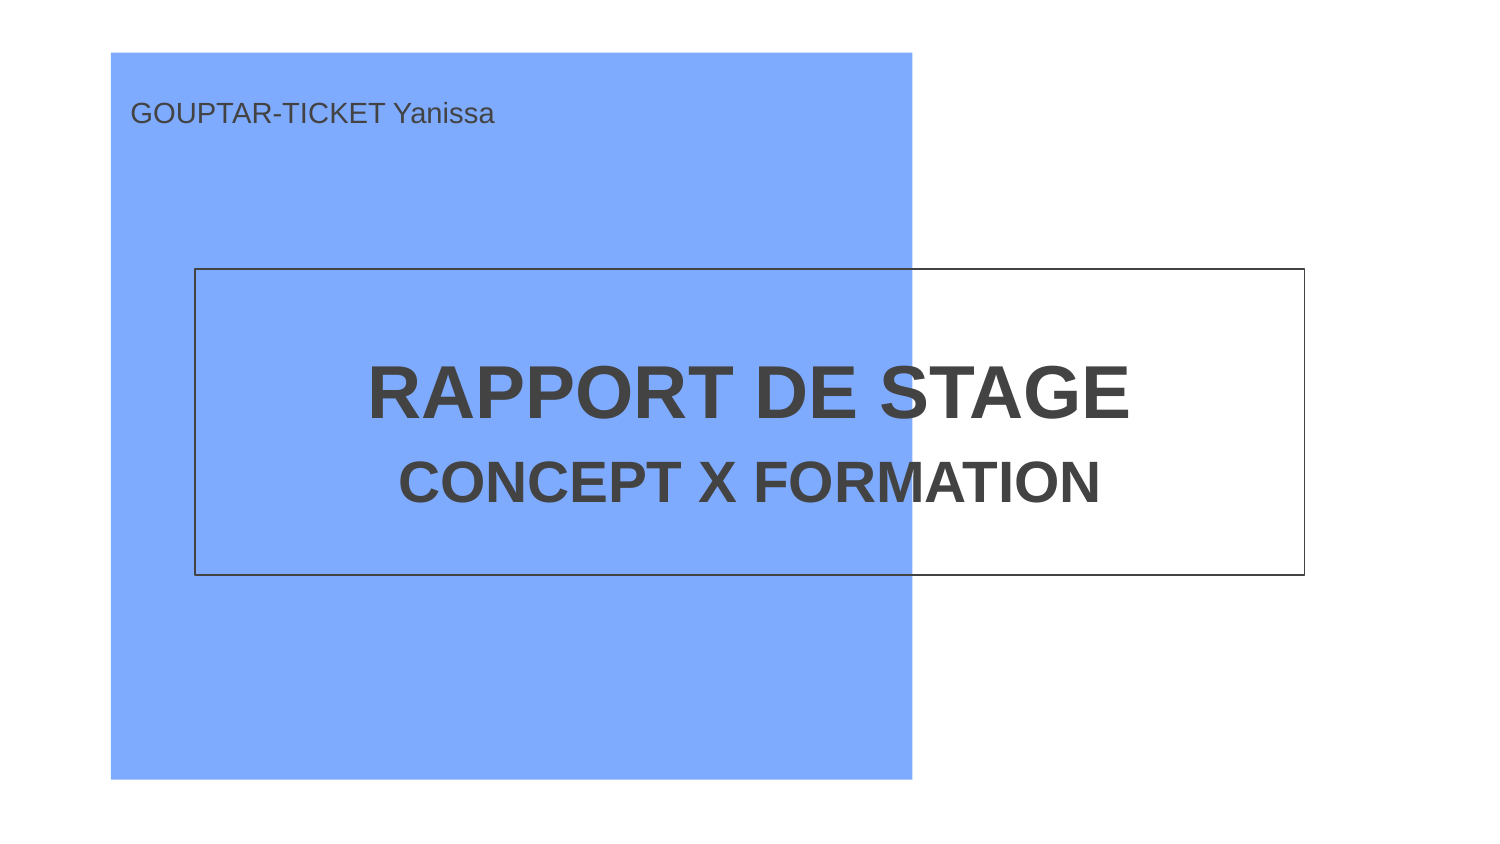

GOUPTAR-TICKET Yanissa
# RAPPORT DE STAGE CONCEPT X FORMATION